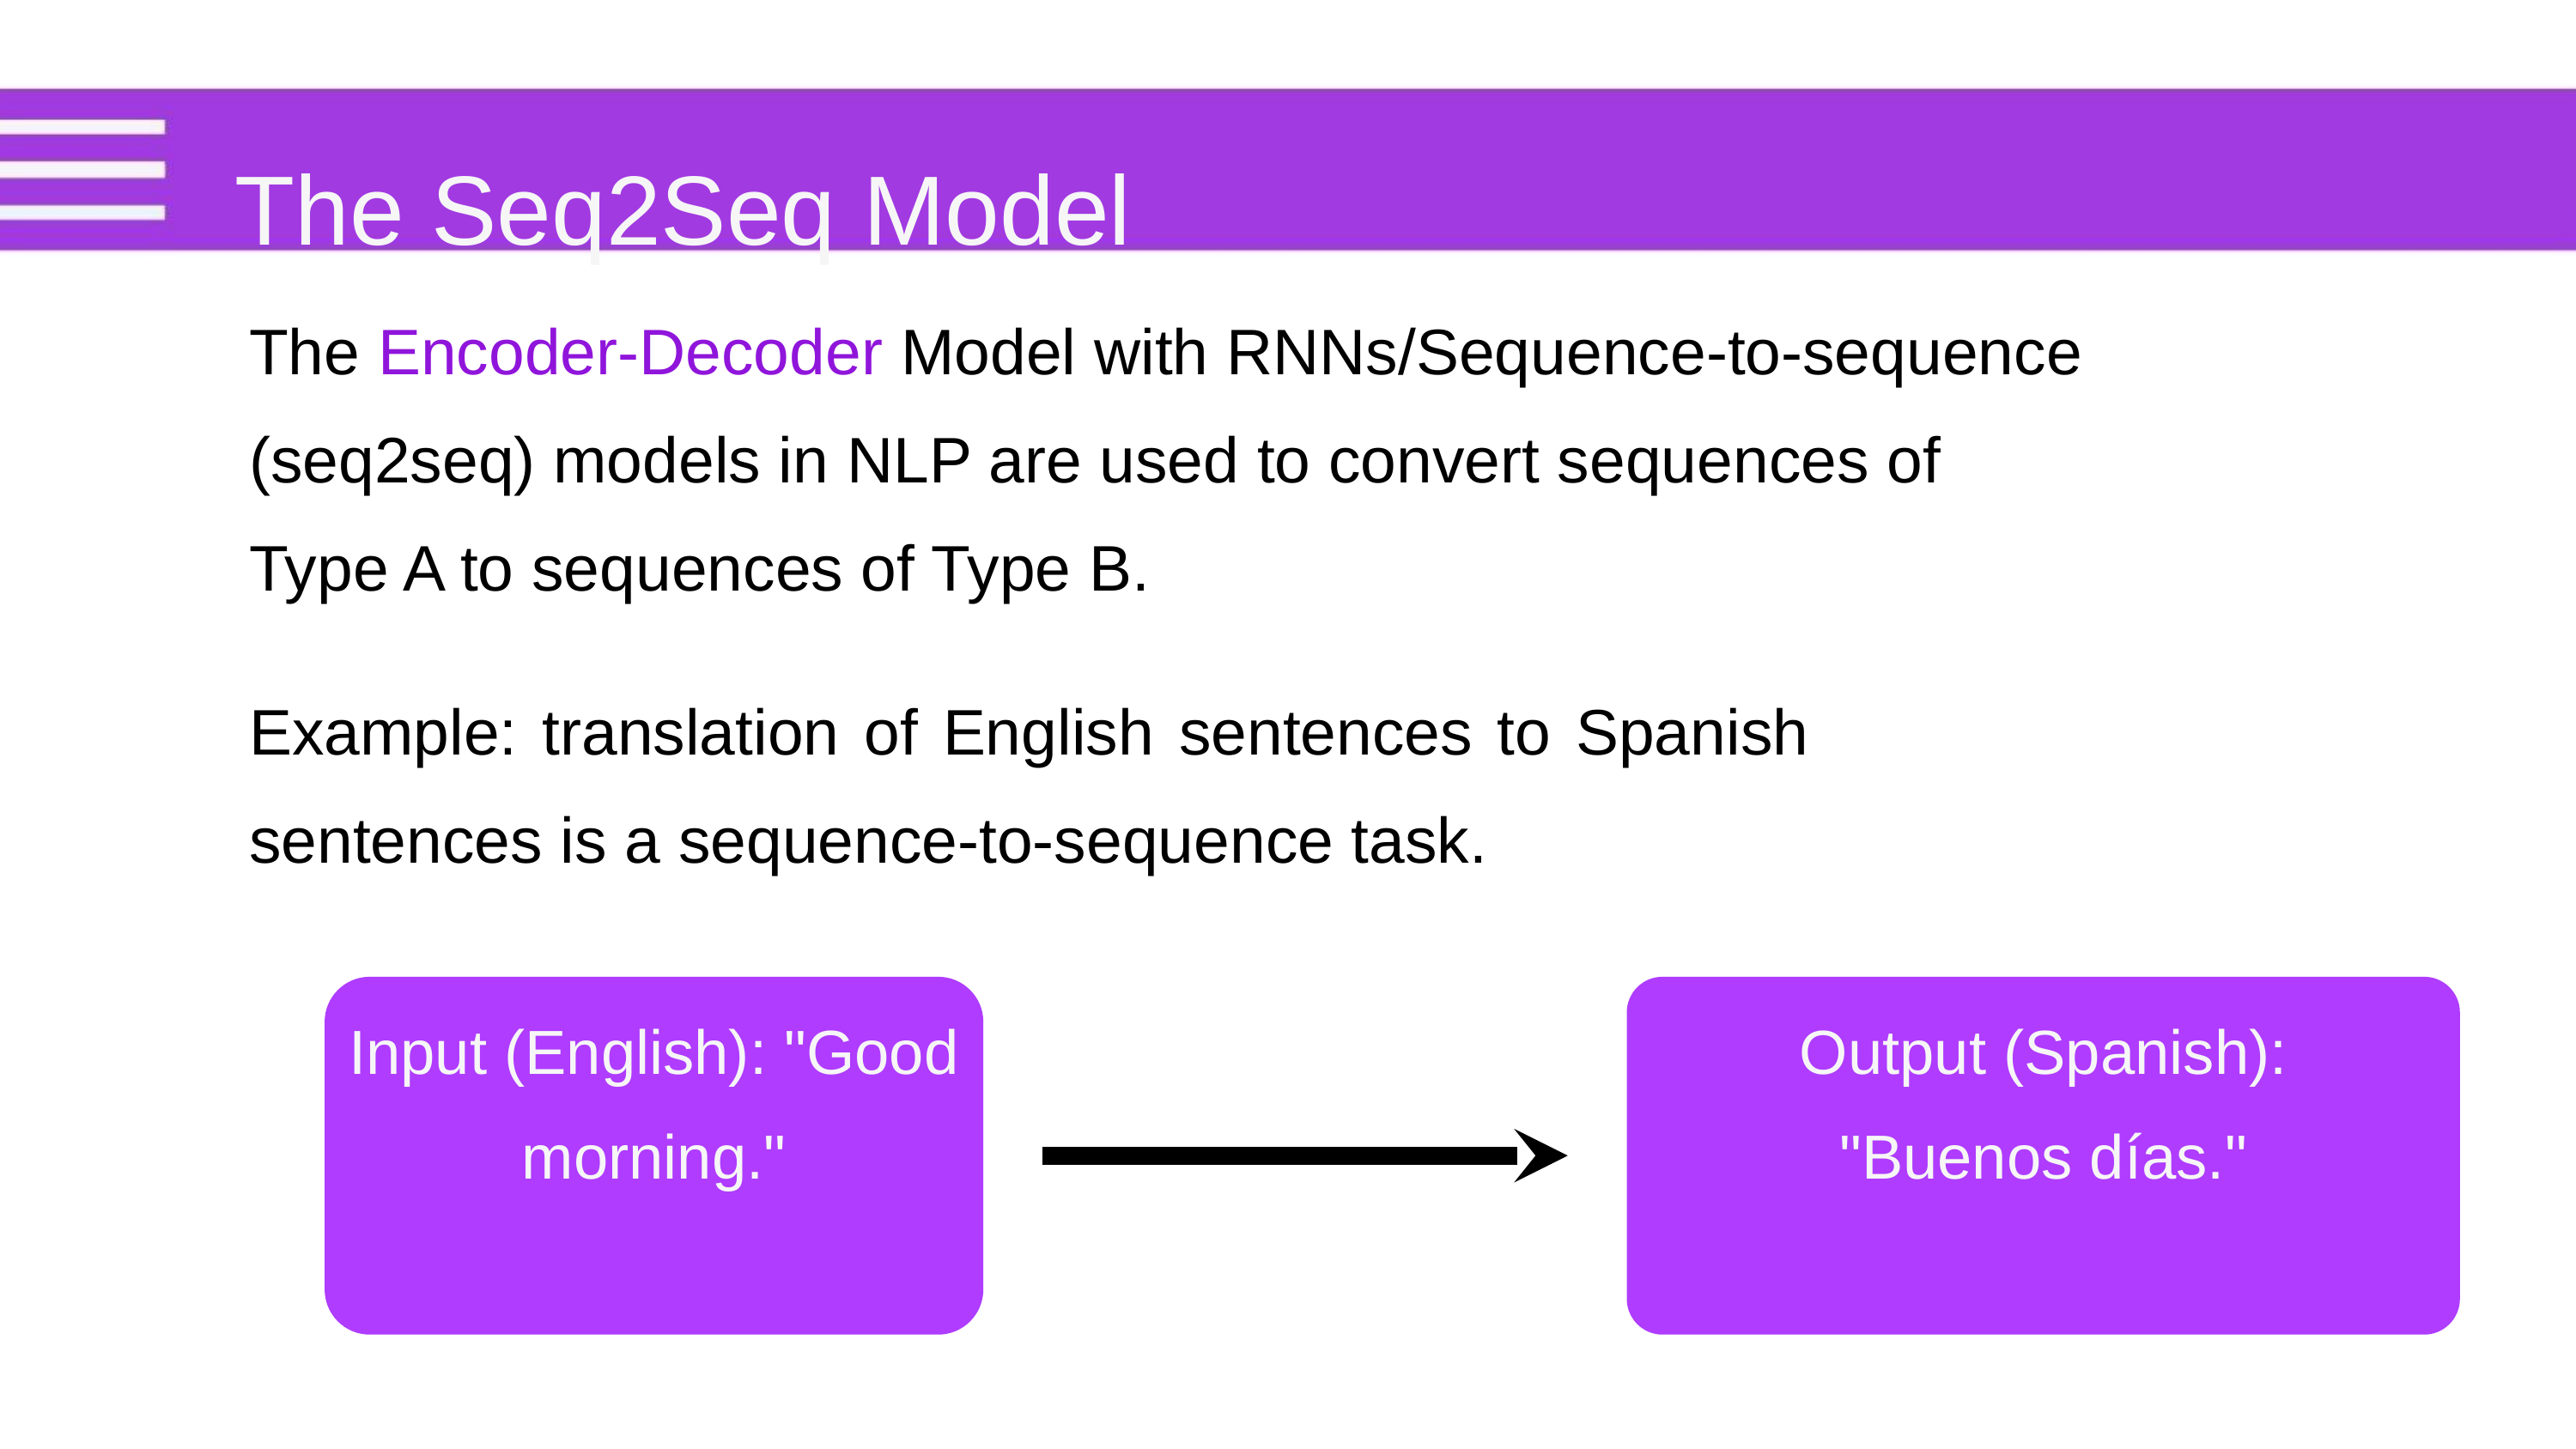

The Seq2Seq Model
The Encoder-Decoder Model with RNNs/Sequence-to-sequence
(seq2seq) models in NLP are used to convert sequences of
Type A to sequences of Type B.

Example: translation of English sentences to Spanish sentences is a sequence-to-sequence task.

Input (English): "Good morning."

Output (Spanish):
"Buenos días."